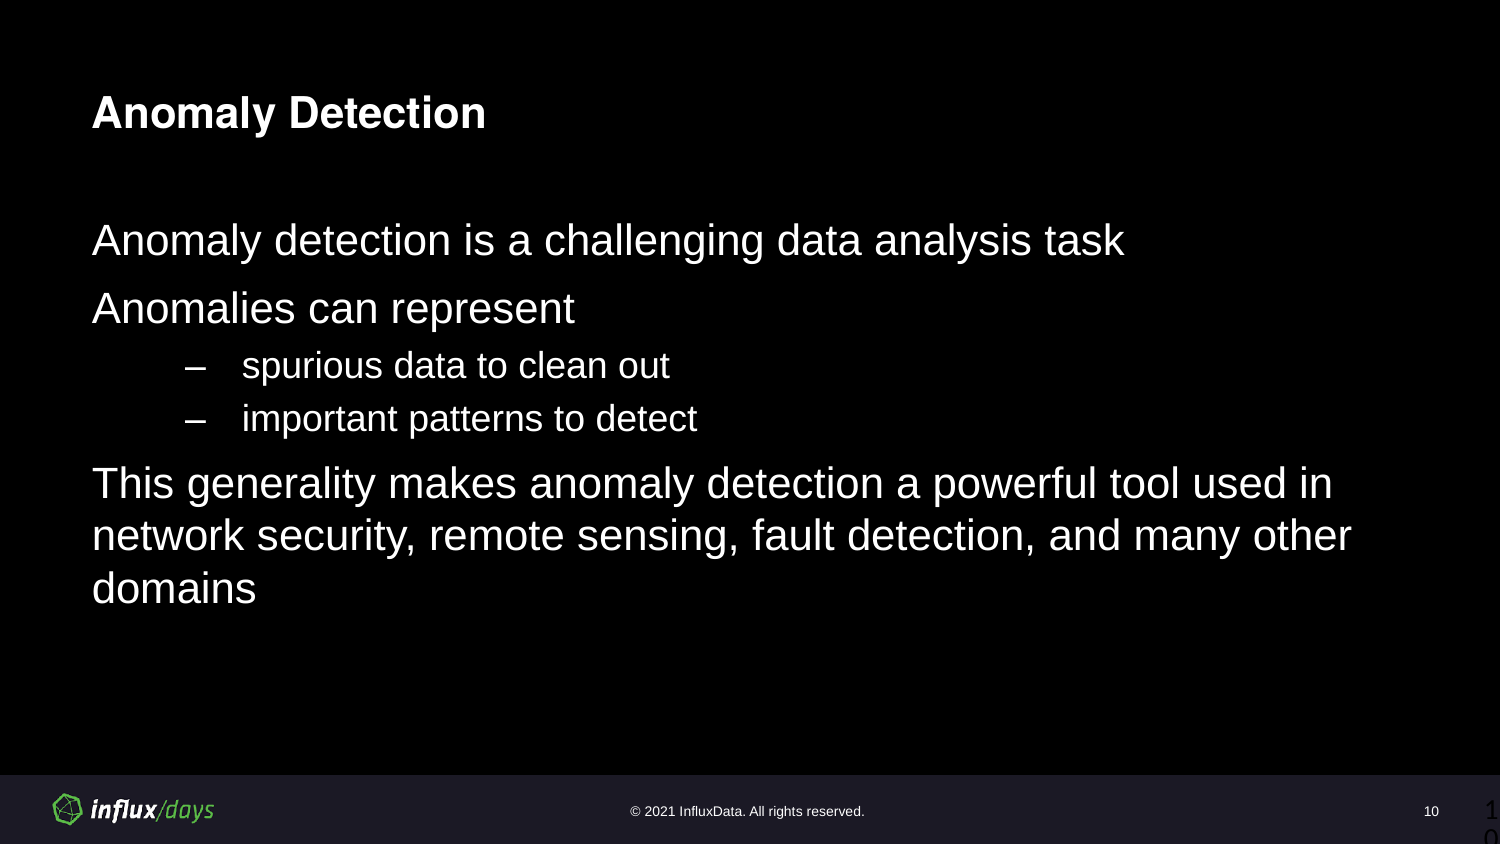

# Anomaly Detection
Anomaly detection is a challenging data analysis task
Anomalies can represent
spurious data to clean out
important patterns to detect
This generality makes anomaly detection a powerful tool used in network security, remote sensing, fault detection, and many other domains
10